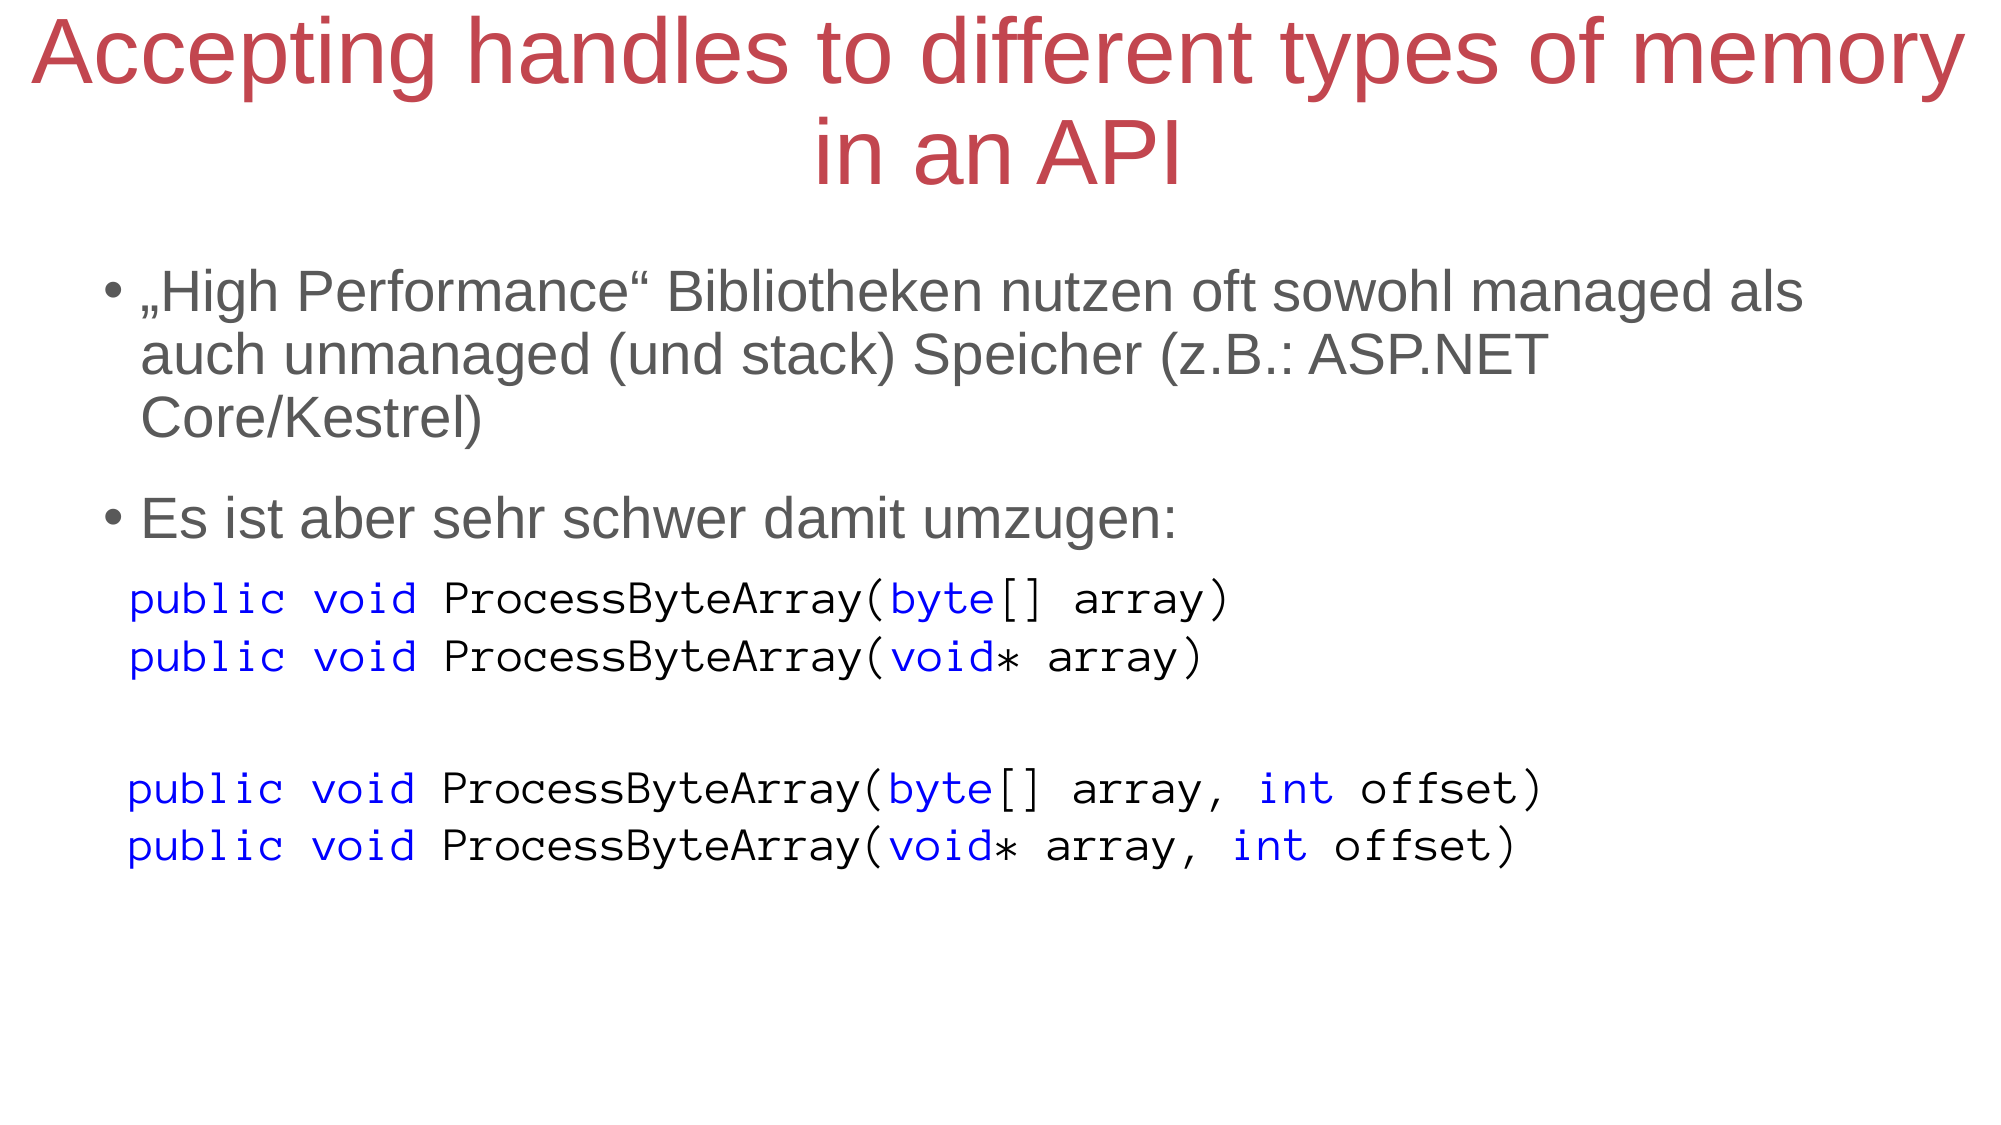

# Accepting handles to different types of memory in an API
„High Performance“ Bibliotheken nutzen oft sowohl managed als auch unmanaged (und stack) Speicher (z.B.: ASP.NET Core/Kestrel)
Es ist aber sehr schwer damit umzugen:
public void ProcessByteArray(byte[] array)
public void ProcessByteArray(void* array)

public void ProcessByteArray(byte[] array, int offset)
public void ProcessByteArray(void* array, int offset)